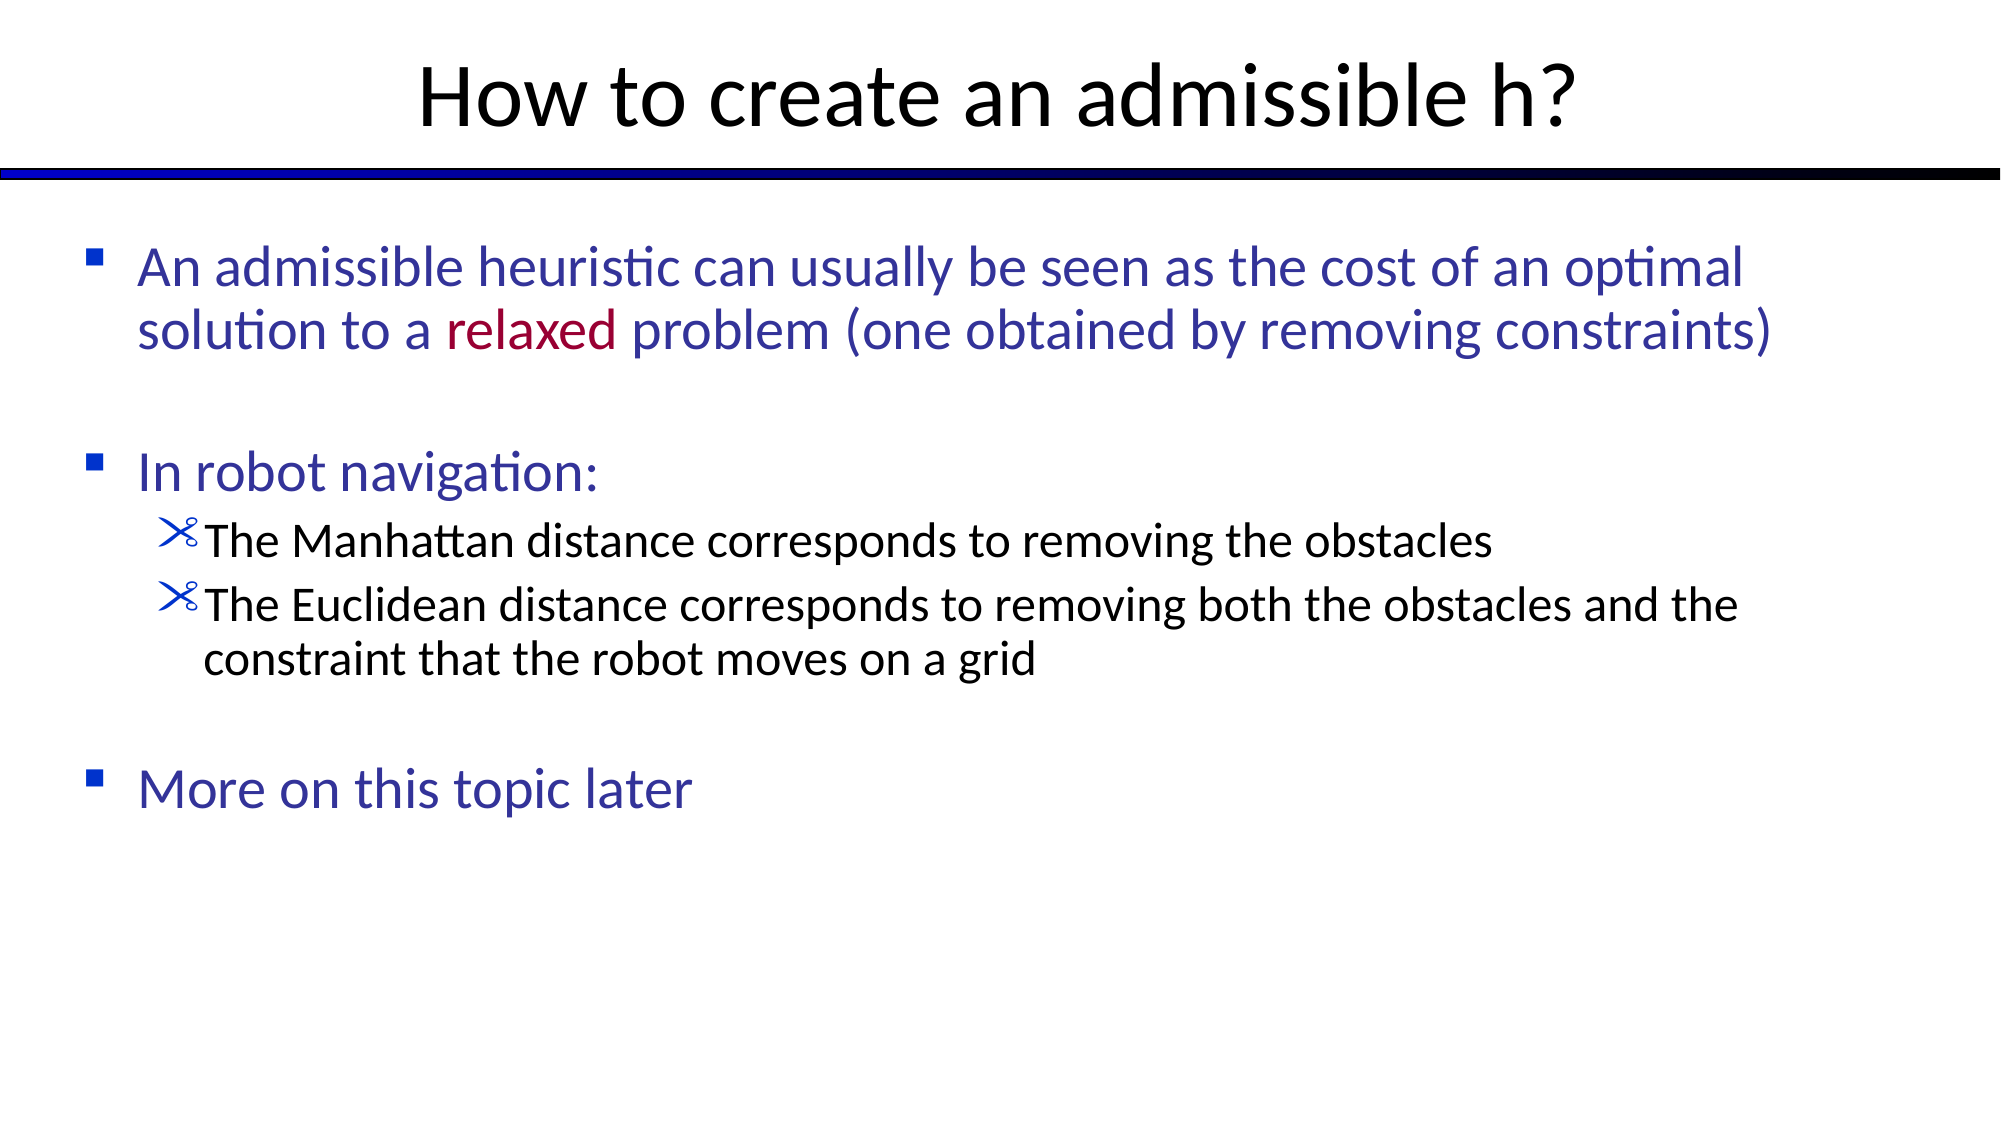

How to create an admissible h?
An admissible heuristic can usually be seen as the cost of an optimal solution to a relaxed problem (one obtained by removing constraints)

In robot navigation:
The Manhattan distance corresponds to removing the obstacles
The Euclidean distance corresponds to removing both the obstacles and the constraint that the robot moves on a grid

More on this topic later